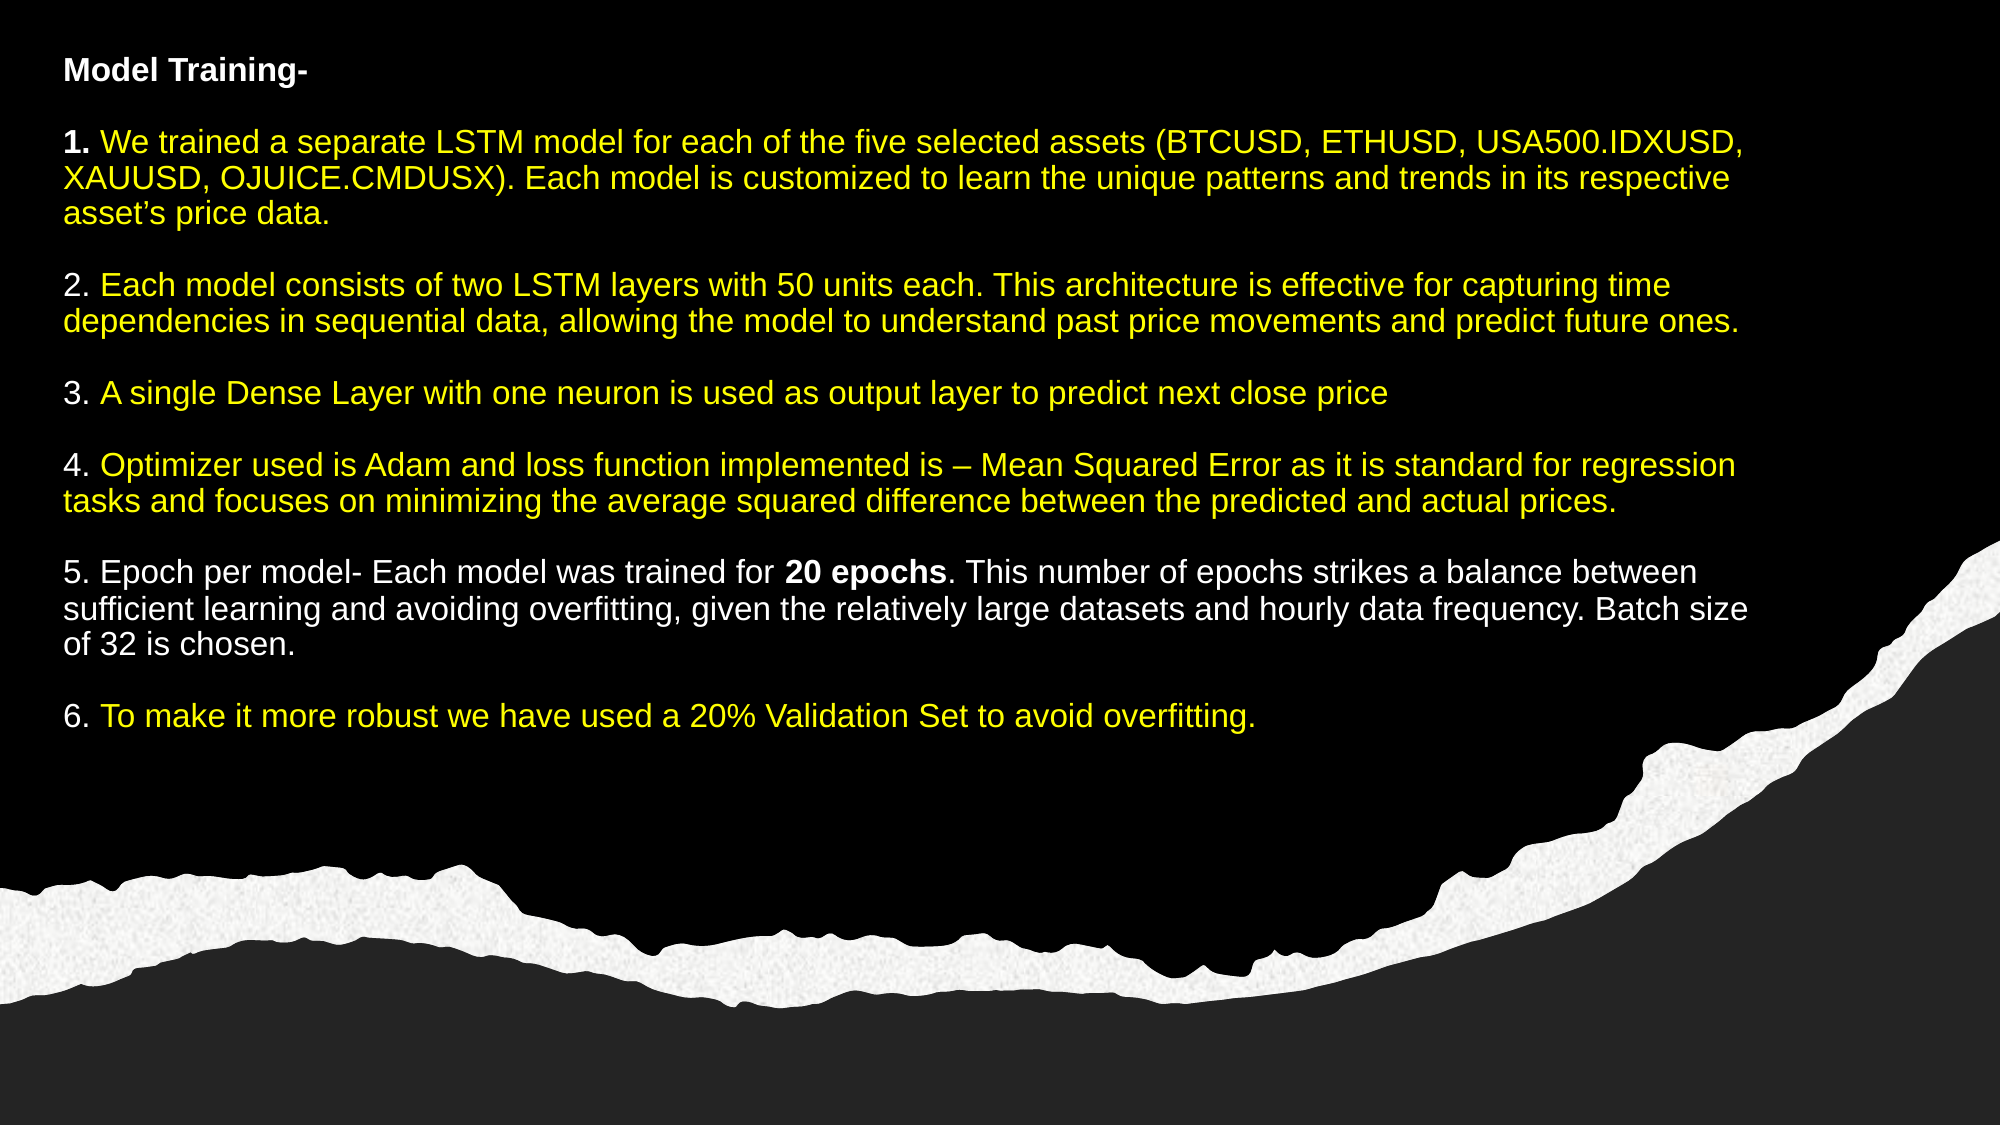

# Model Training- 1. We trained a separate LSTM model for each of the five selected assets (BTCUSD, ETHUSD, USA500.IDXUSD, XAUUSD, OJUICE.CMDUSX). Each model is customized to learn the unique patterns and trends in its respective asset’s price data. 2. Each model consists of two LSTM layers with 50 units each. This architecture is effective for capturing time dependencies in sequential data, allowing the model to understand past price movements and predict future ones. 3. A single Dense Layer with one neuron is used as output layer to predict next close price 4. Optimizer used is Adam and loss function implemented is – Mean Squared Error as it is standard for regression tasks and focuses on minimizing the average squared difference between the predicted and actual prices. 5. Epoch per model- Each model was trained for 20 epochs. This number of epochs strikes a balance between sufficient learning and avoiding overfitting, given the relatively large datasets and hourly data frequency. Batch size of 32 is chosen. 6. To make it more robust we have used a 20% Validation Set to avoid overfitting.